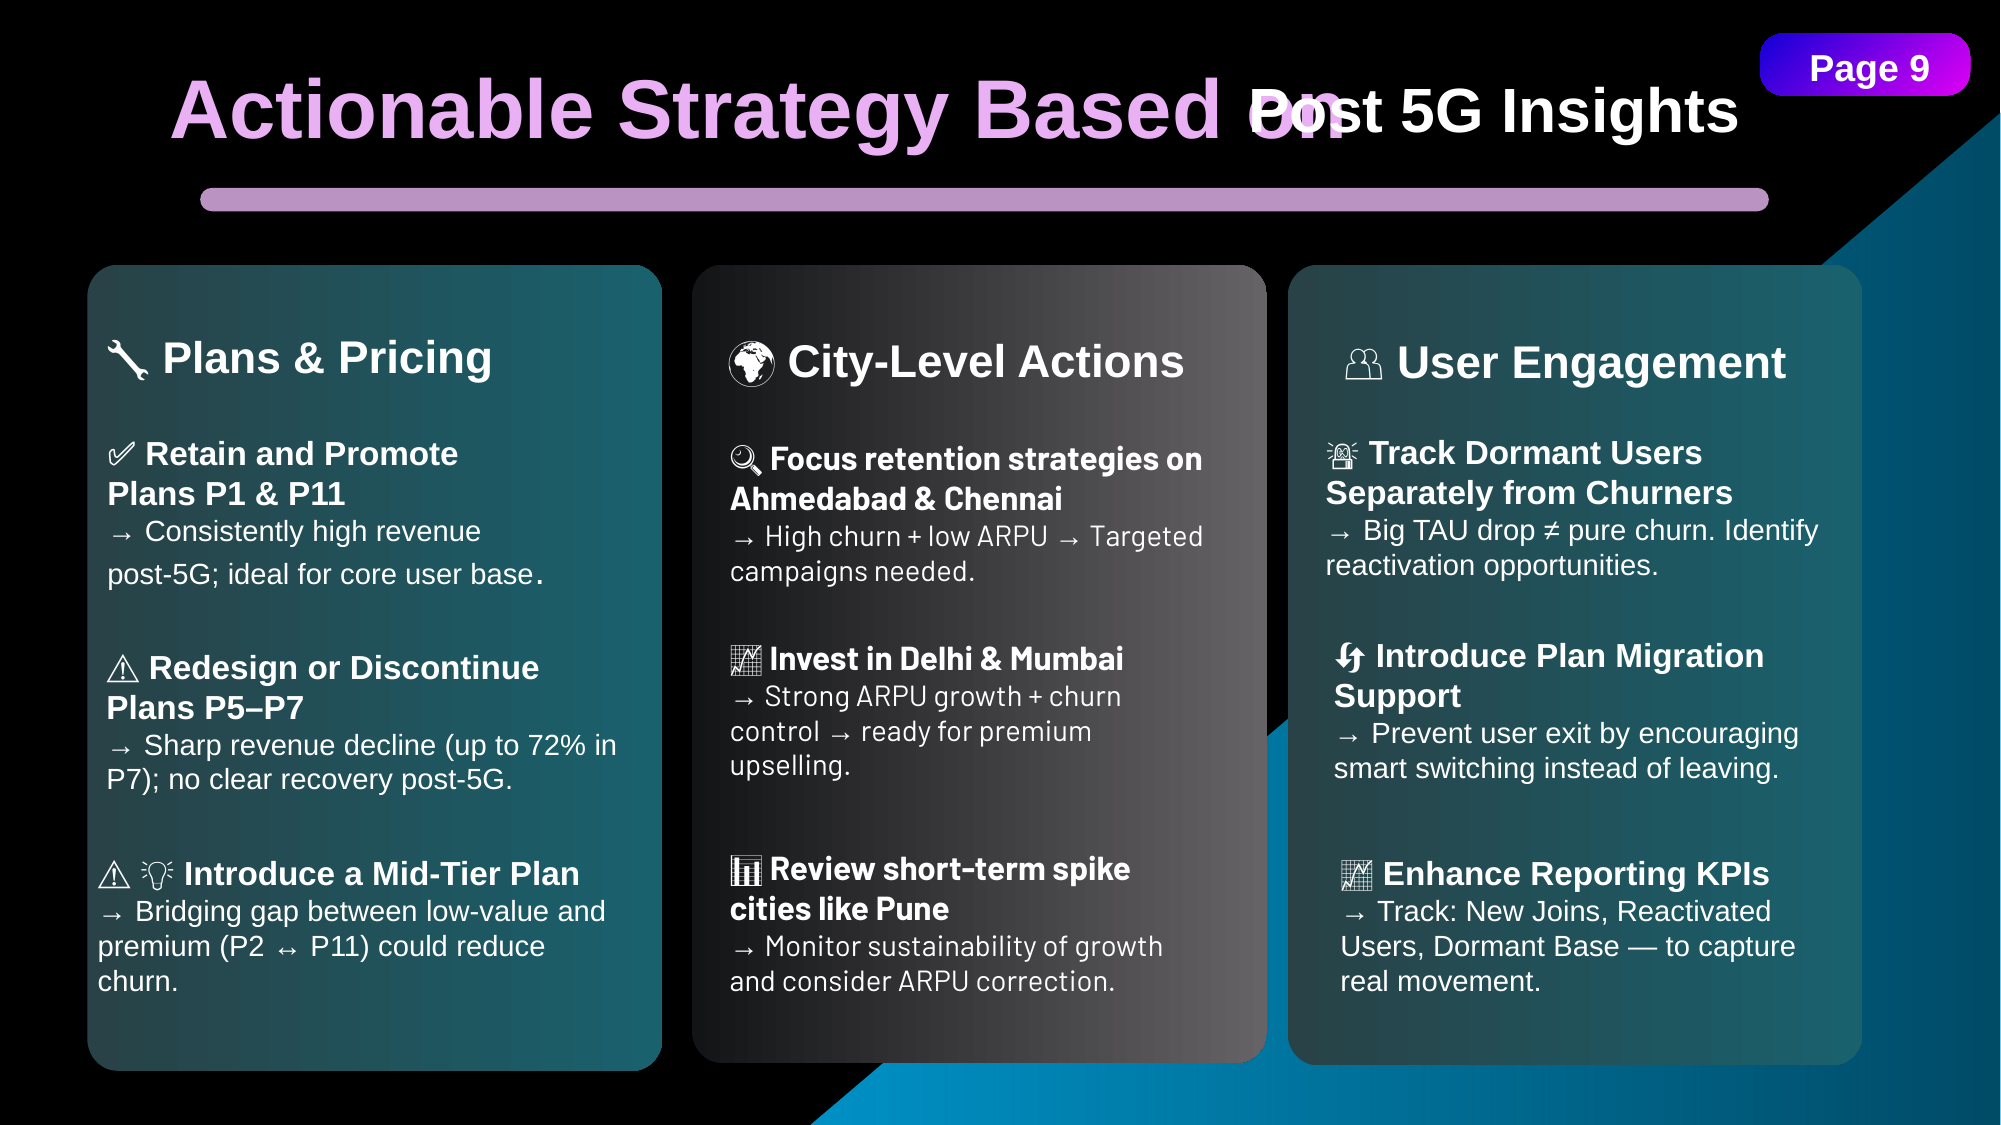

Page 9
Actionable Strategy Based on
Post 5G Insights

🌍 City-Level Actions
🔍 Focus retention strategies on Ahmedabad & Chennai
→ High churn + low ARPU → Targeted campaigns needed.
📈 Invest in Delhi & Mumbai
→ Strong ARPU growth + churn control → ready for premium upselling.
📊 Review short-term spike cities like Pune
→ Monitor sustainability of growth and consider ARPU correction.
🔧 Plans & Pricing
✅ Retain and Promote Plans P1 & P11
→ Consistently high revenue post-5G; ideal for core user base.
⚠️ Redesign or Discontinue Plans P5–P7
→ Sharp revenue decline (up to 72% in P7); no clear recovery post-5G.
⚠️ 💡 Introduce a Mid-Tier Plan
→ Bridging gap between low-value and premium (P2 ↔ P11) could reduce churn.
👥 User Engagement
🚨 Track Dormant Users Separately from Churners
→ Big TAU drop ≠ pure churn. Identify reactivation opportunities.
🔄 Introduce Plan Migration Support
→ Prevent user exit by encouraging smart switching instead of leaving.
📈 Enhance Reporting KPIs
→ Track: New Joins, Reactivated Users, Dormant Base — to capture real movement.